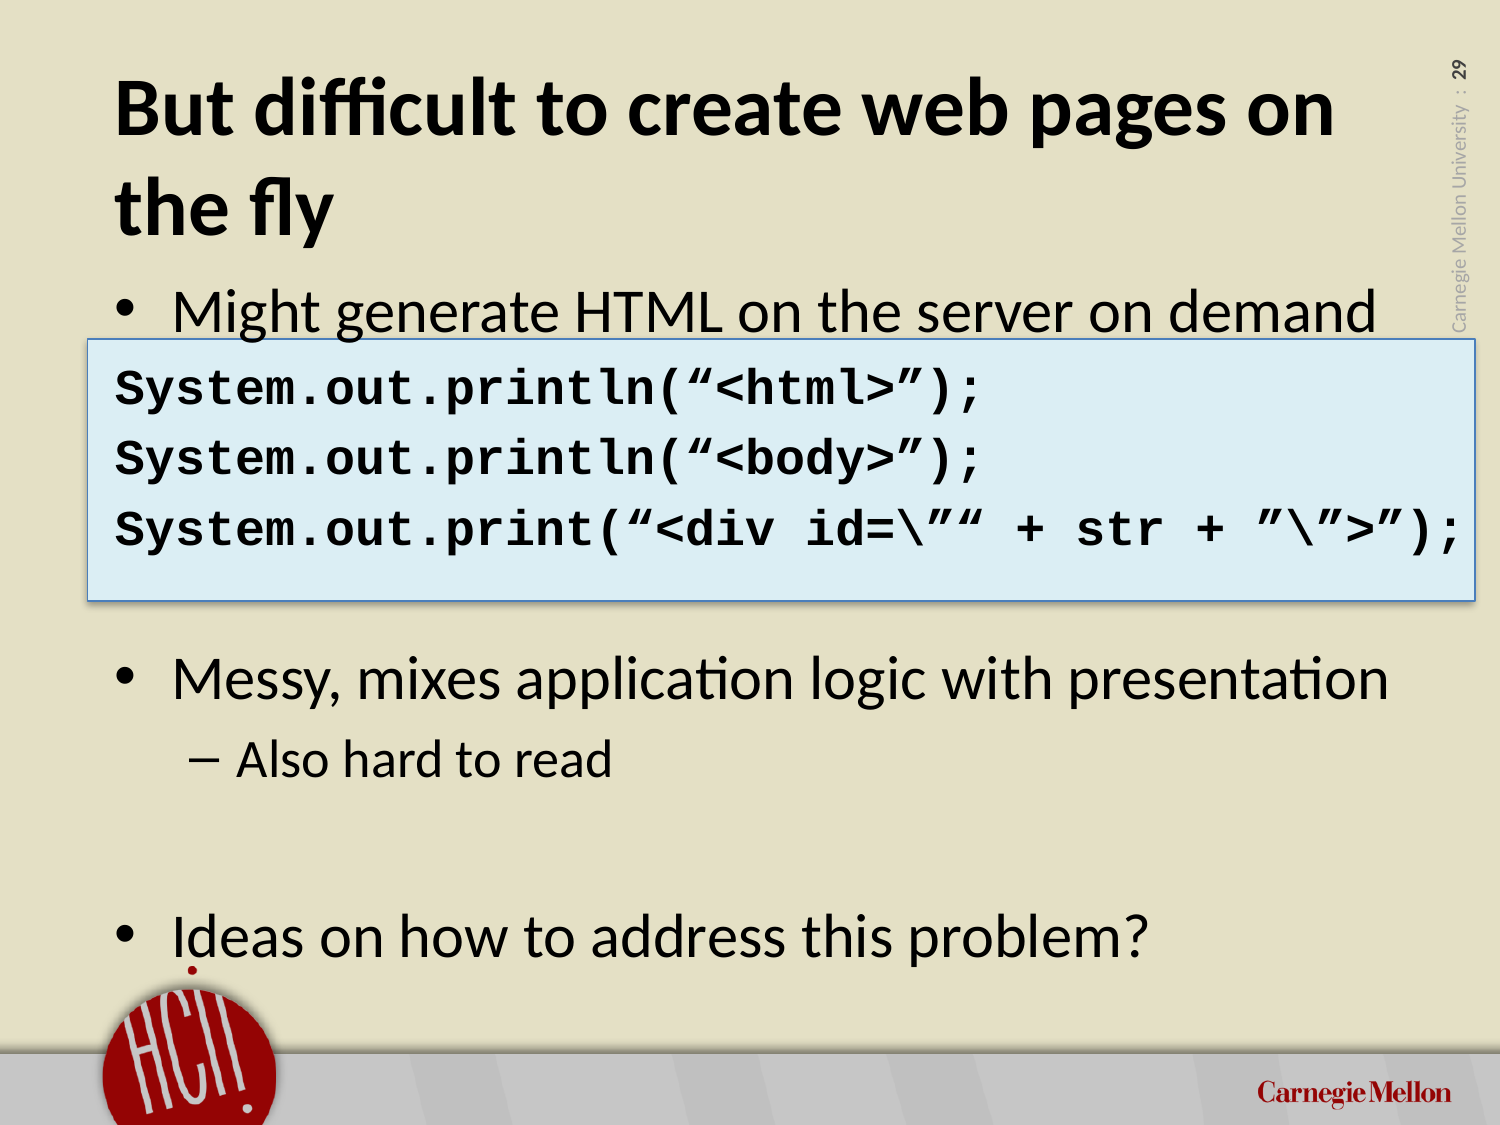

# But difficult to create web pages on the fly
Might generate HTML on the server on demand
System.out.println(“<html>”);
System.out.println(“<body>”);
System.out.print(“<div id=\”“ + str + ”\”>”);

Messy, mixes application logic with presentation
Also hard to read

Ideas on how to address this problem?